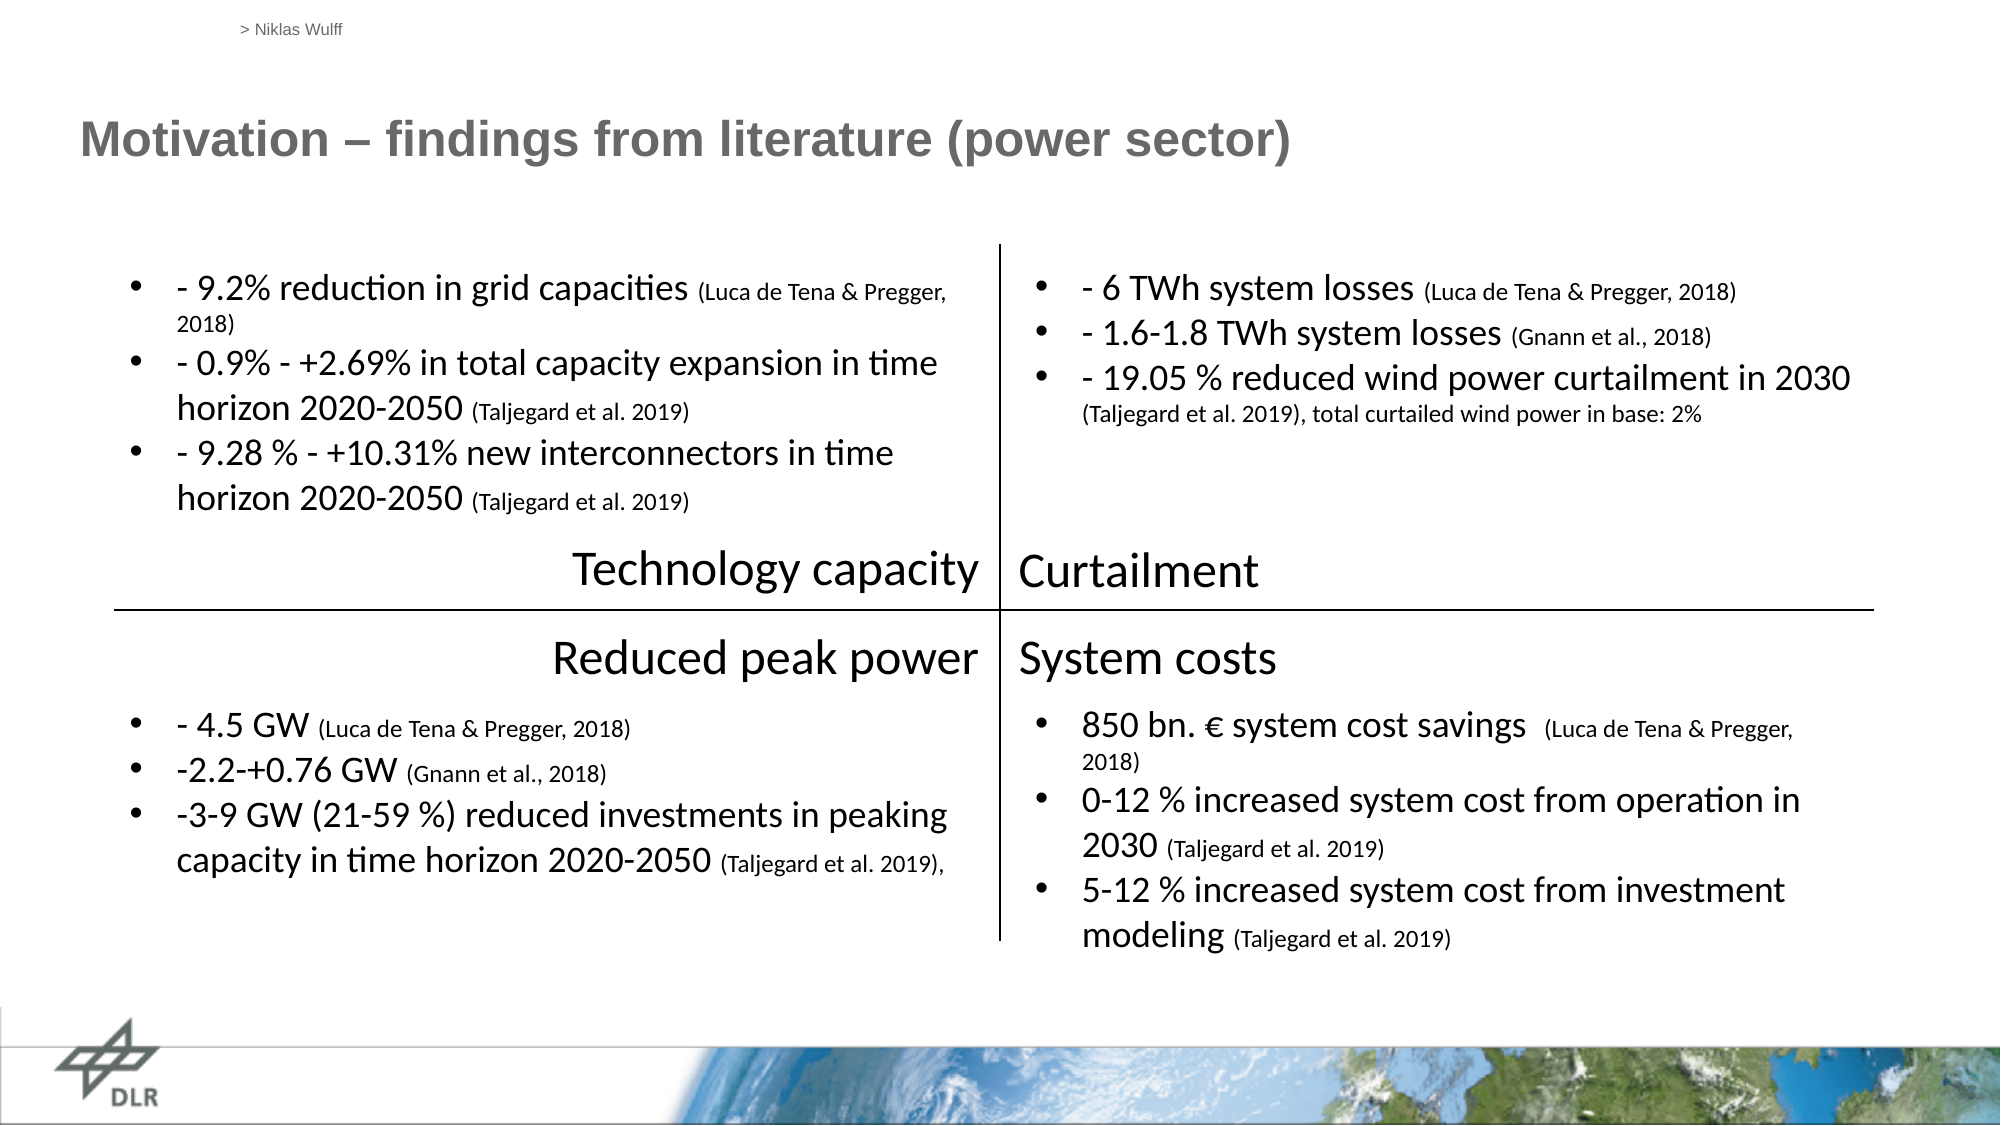

> Niklas Wulff
# Motivation – findings from literature (power sector)
- 9.2% reduction in grid capacities (Luca de Tena & Pregger, 2018)
- 0.9% - +2.69% in total capacity expansion in time horizon 2020-2050 (Taljegard et al. 2019)
- 9.28 % - +10.31% new interconnectors in time horizon 2020-2050 (Taljegard et al. 2019)
- 6 TWh system losses (Luca de Tena & Pregger, 2018)
- 1.6-1.8 TWh system losses (Gnann et al., 2018)
- 19.05 % reduced wind power curtailment in 2030 (Taljegard et al. 2019), total curtailed wind power in base: 2%
Technology capacity
Curtailment
Reduced peak power
System costs
- 4.5 GW (Luca de Tena & Pregger, 2018)
-2.2-+0.76 GW (Gnann et al., 2018)
-3-9 GW (21-59 %) reduced investments in peaking capacity in time horizon 2020-2050 (Taljegard et al. 2019),
850 bn. € system cost savings  (Luca de Tena & Pregger, 2018)
0-12 % increased system cost from operation in 2030 (Taljegard et al. 2019)
5-12 % increased system cost from investment modeling (Taljegard et al. 2019)